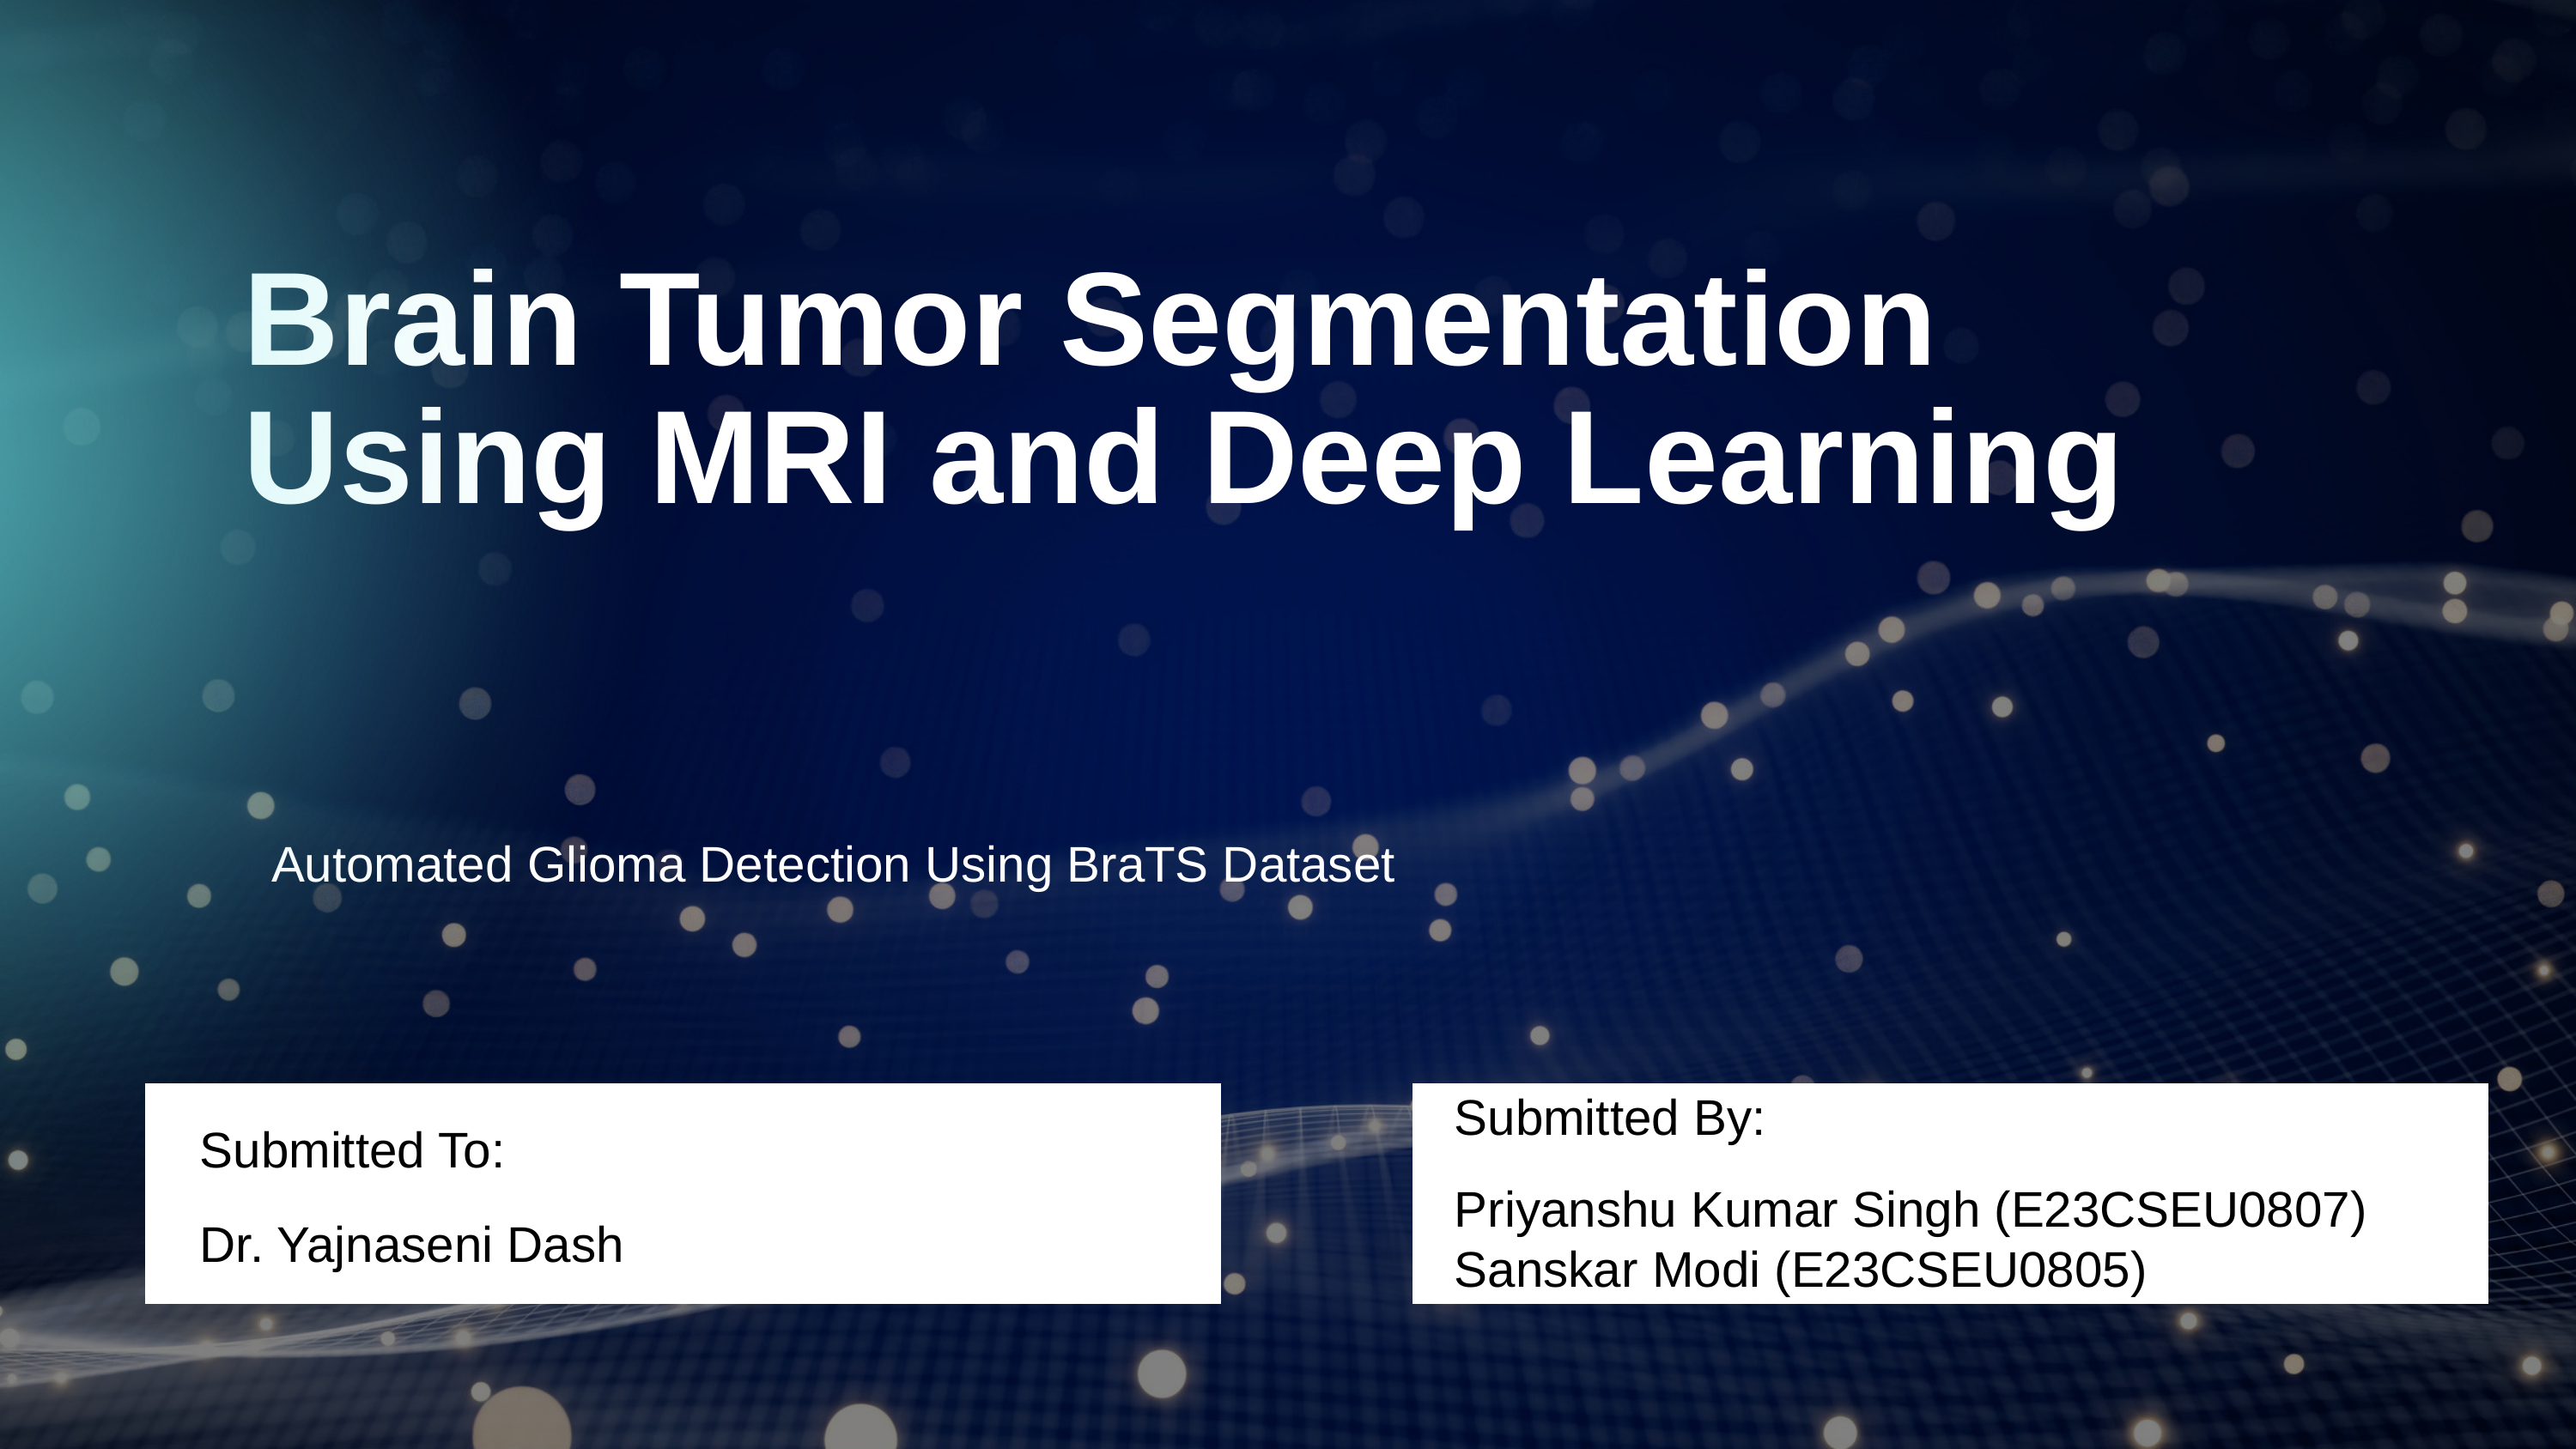

Brain Tumor Segmentation Using MRI and Deep Learning
Automated Glioma Detection Using BraTS Dataset
Submitted By:

Submitted To:
Priyanshu Kumar Singh (E23CSEU0807)
Dr. Yajnaseni Dash
Sanskar Modi (E23CSEU0805)